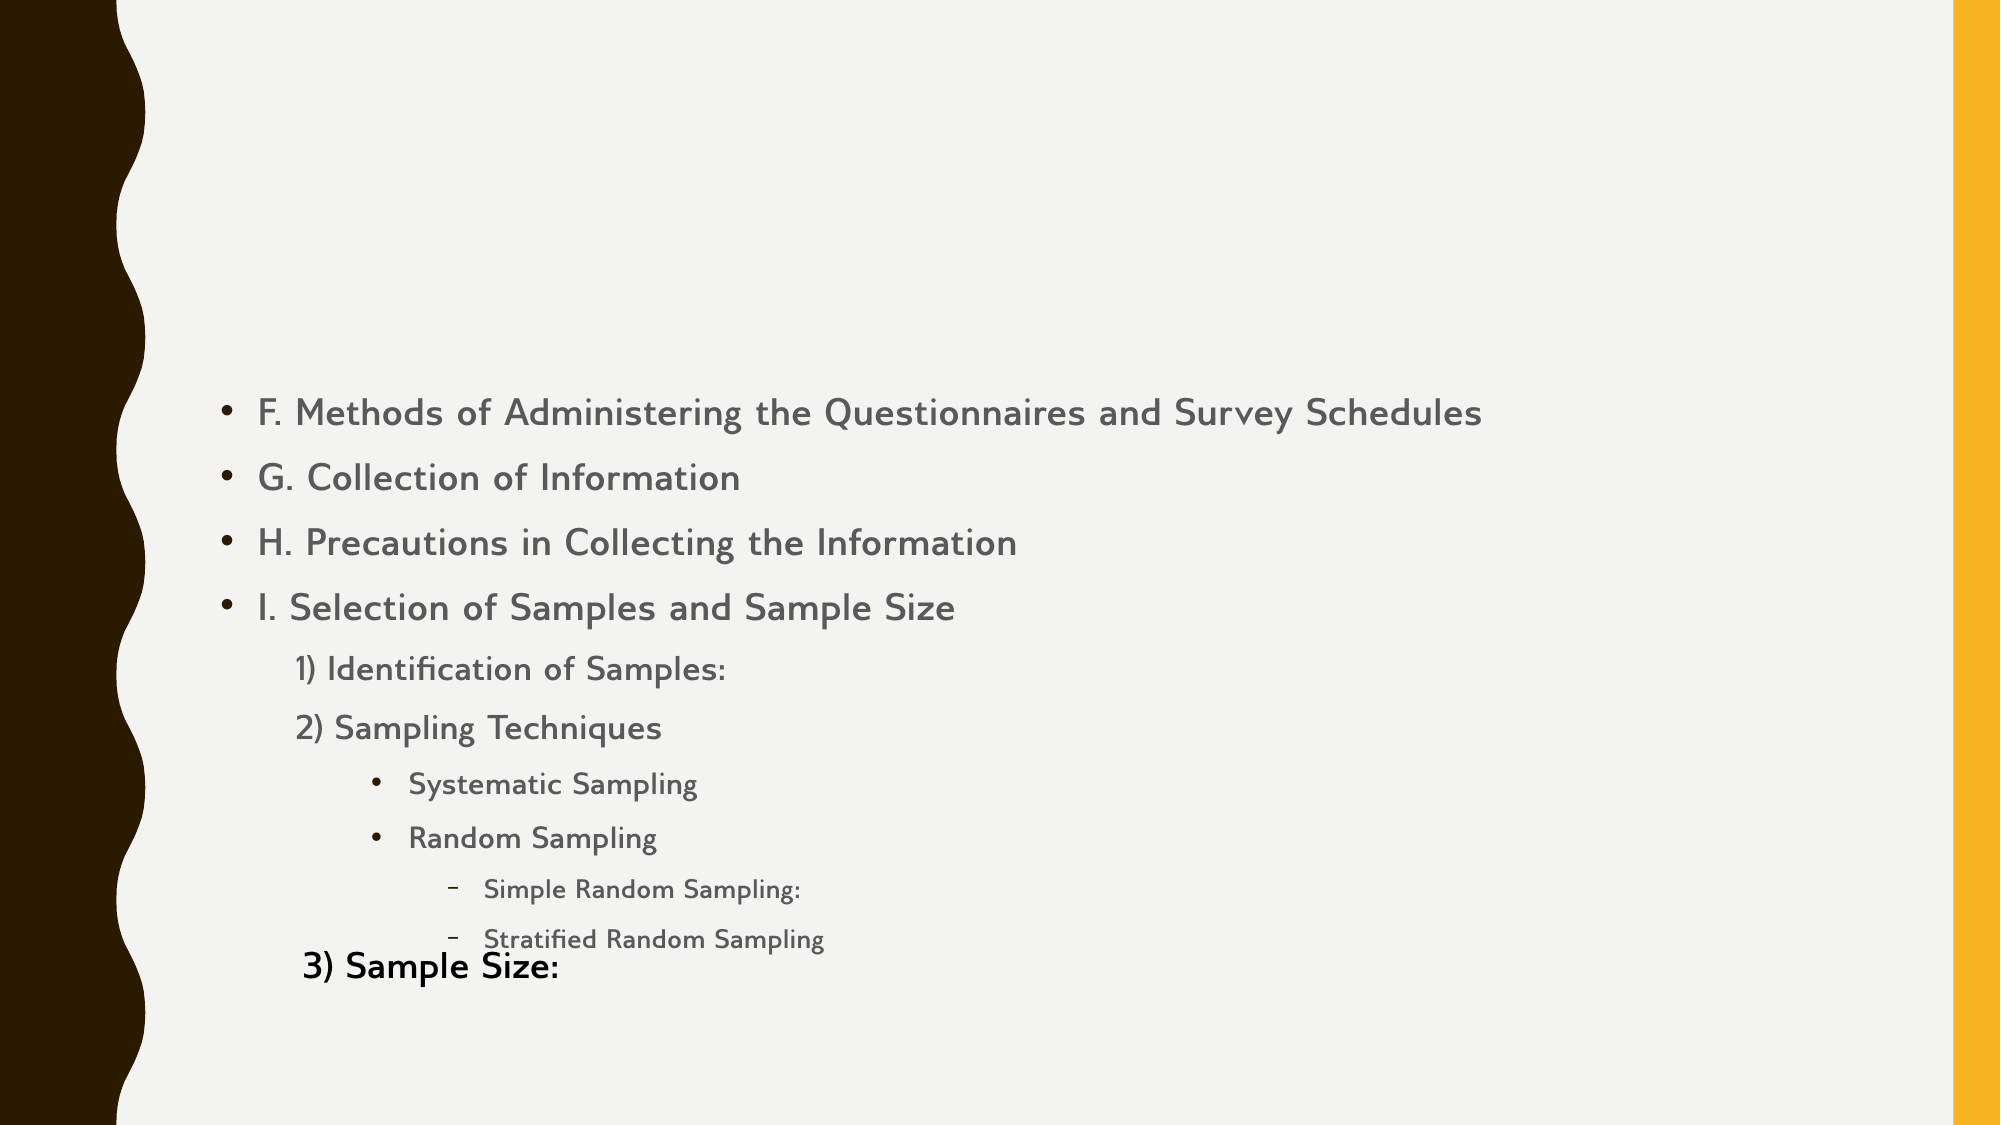

#
F. Methods of Administering the Questionnaires and Survey Schedules
G. Collection of Information
H. Precautions in Collecting the Information
I. Selection of Samples and Sample Size
1) Identification of Samples:
2) Sampling Techniques
Systematic Sampling
Random Sampling
Simple Random Sampling:
Stratified Random Sampling
3) Sample Size: